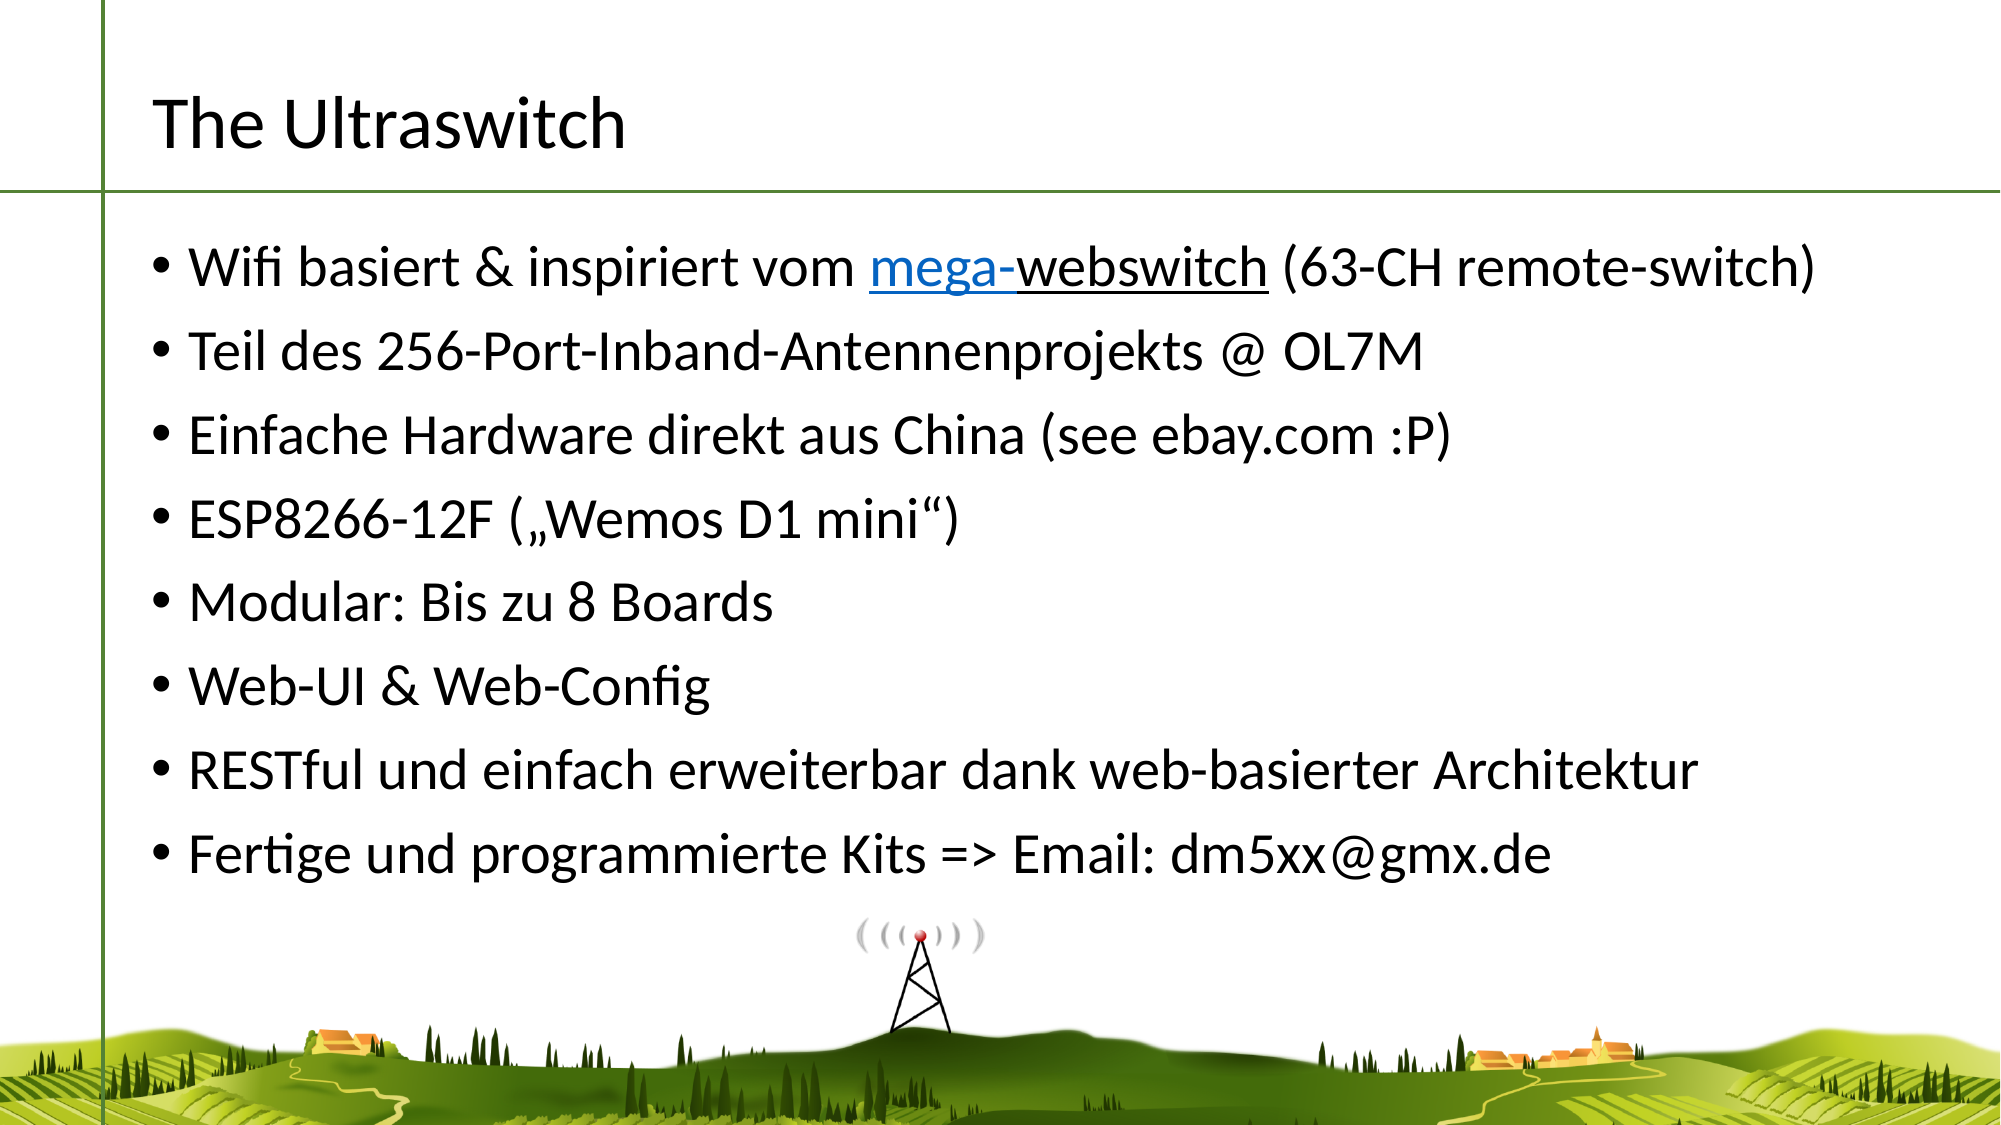

# The Ultraswitch
Wifi basiert & inspiriert vom mega-webswitch (63-CH remote-switch)
Teil des 256-Port-Inband-Antennenprojekts @ OL7M
Einfache Hardware direkt aus China (see ebay.com :P)
ESP8266-12F („Wemos D1 mini“)
Modular: Bis zu 8 Boards
Web-UI & Web-Config
RESTful und einfach erweiterbar dank web-basierter Architektur
Fertige und programmierte Kits => Email: dm5xx@gmx.de